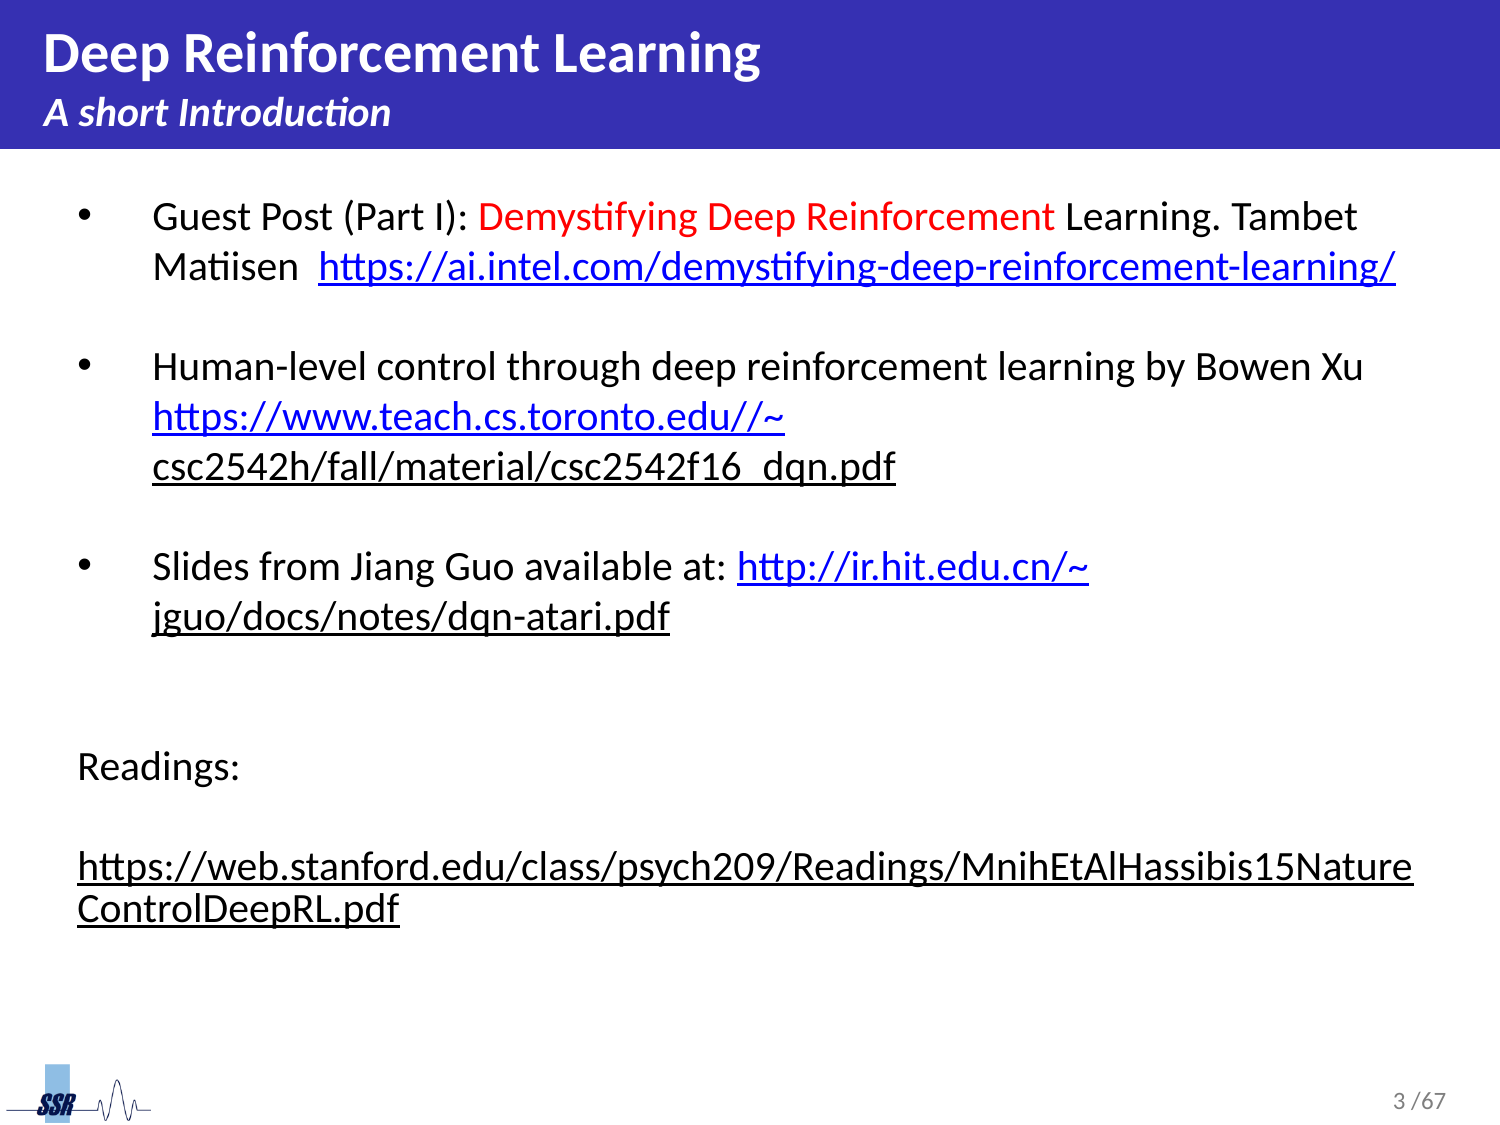

# Deep Reinforcement Learning A short Introduction
Guest Post (Part I): Demystifying Deep Reinforcement Learning. Tambet Matiisen  https://ai.intel.com/demystifying-deep-reinforcement-learning/

Human-level control through deep reinforcement learning by Bowen Xu https://www.teach.cs.toronto.edu//~csc2542h/fall/material/csc2542f16_dqn.pdf

Slides from Jiang Guo available at: http://ir.hit.edu.cn/~jguo/docs/notes/dqn-atari.pdf

Readings:

https://web.stanford.edu/class/psych209/Readings/MnihEtAlHassibis15NatureControlDeepRL.pdf